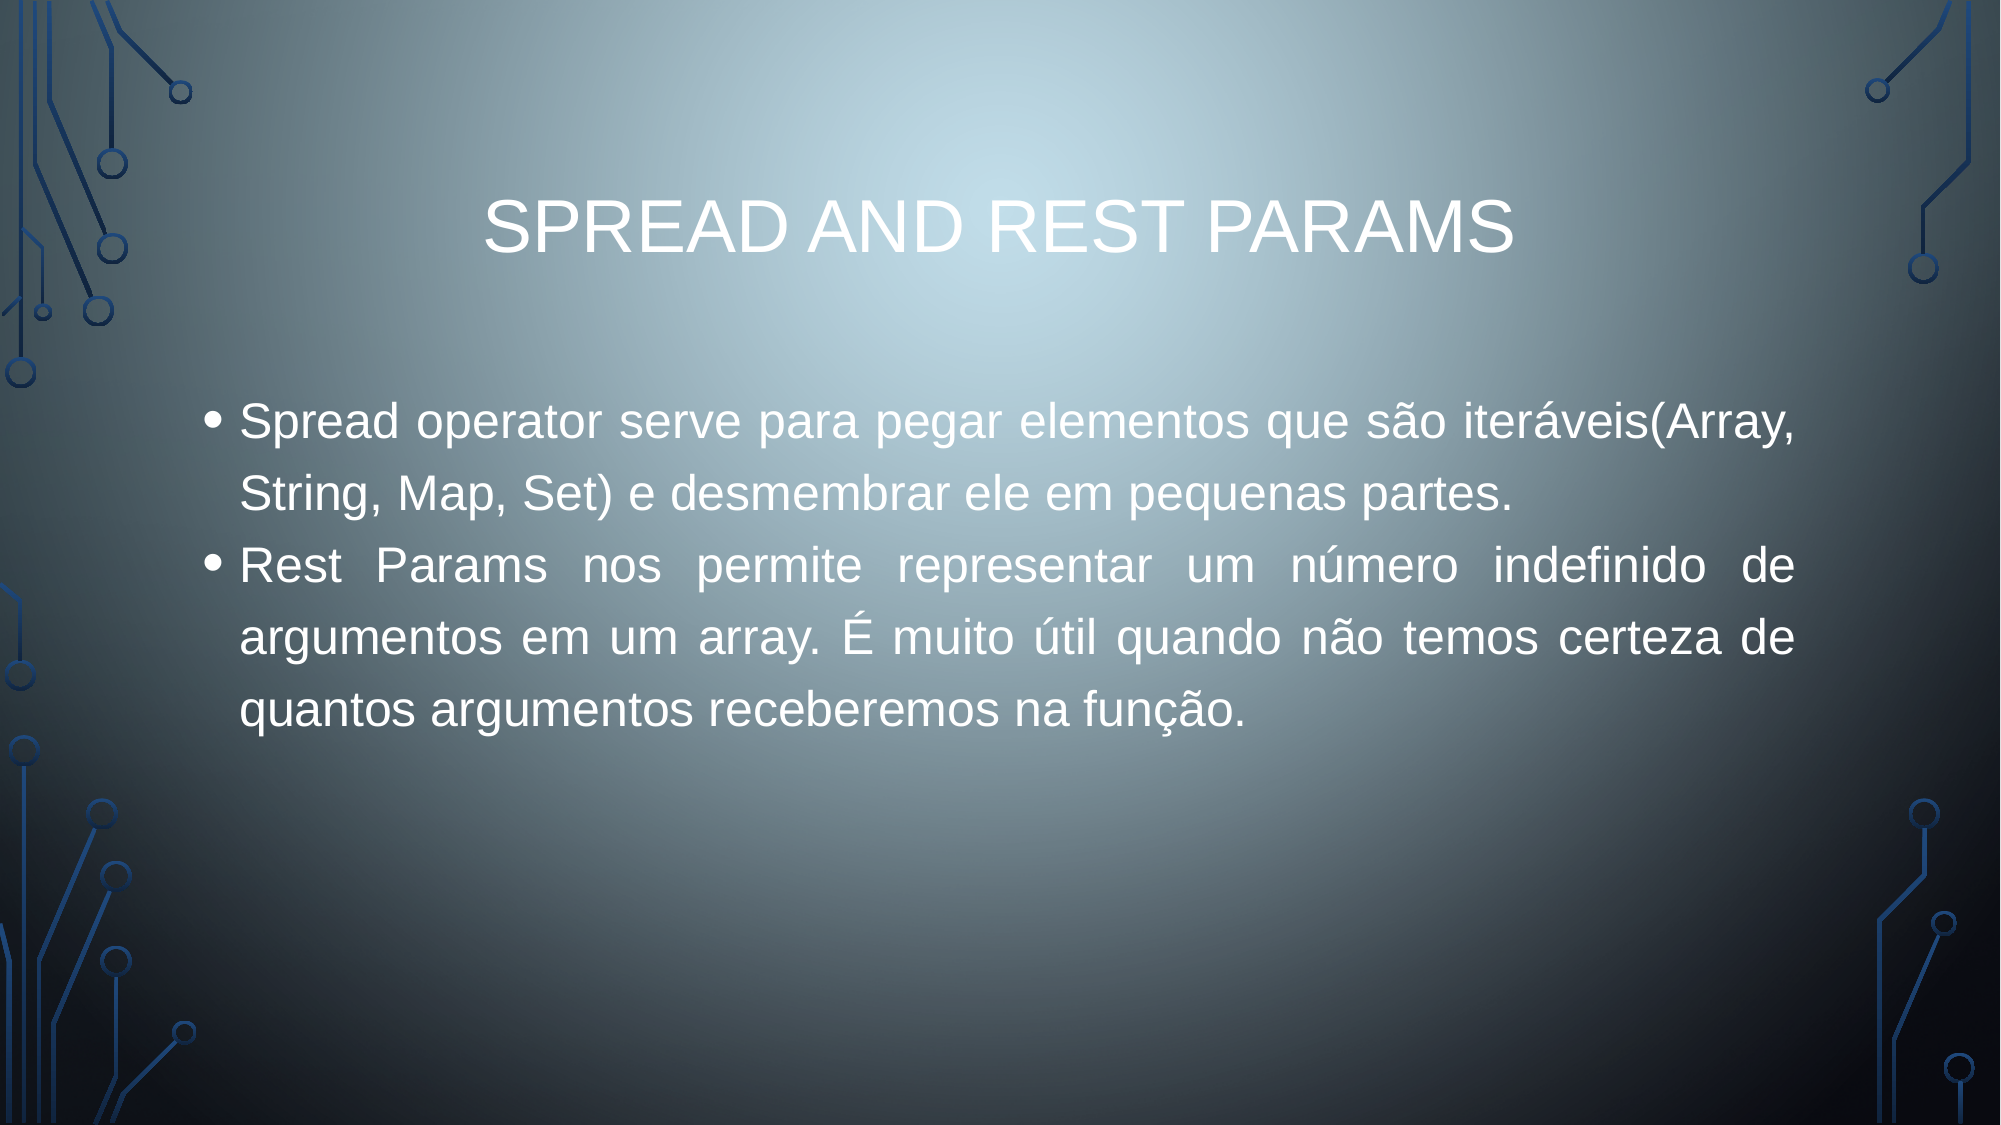

Spread AND REST PARAMS
Spread operator serve para pegar elementos que são iteráveis(Array, String, Map, Set) e desmembrar ele em pequenas partes.
Rest Params nos permite representar um número indefinido de argumentos em um array. É muito útil quando não temos certeza de quantos argumentos receberemos na função.